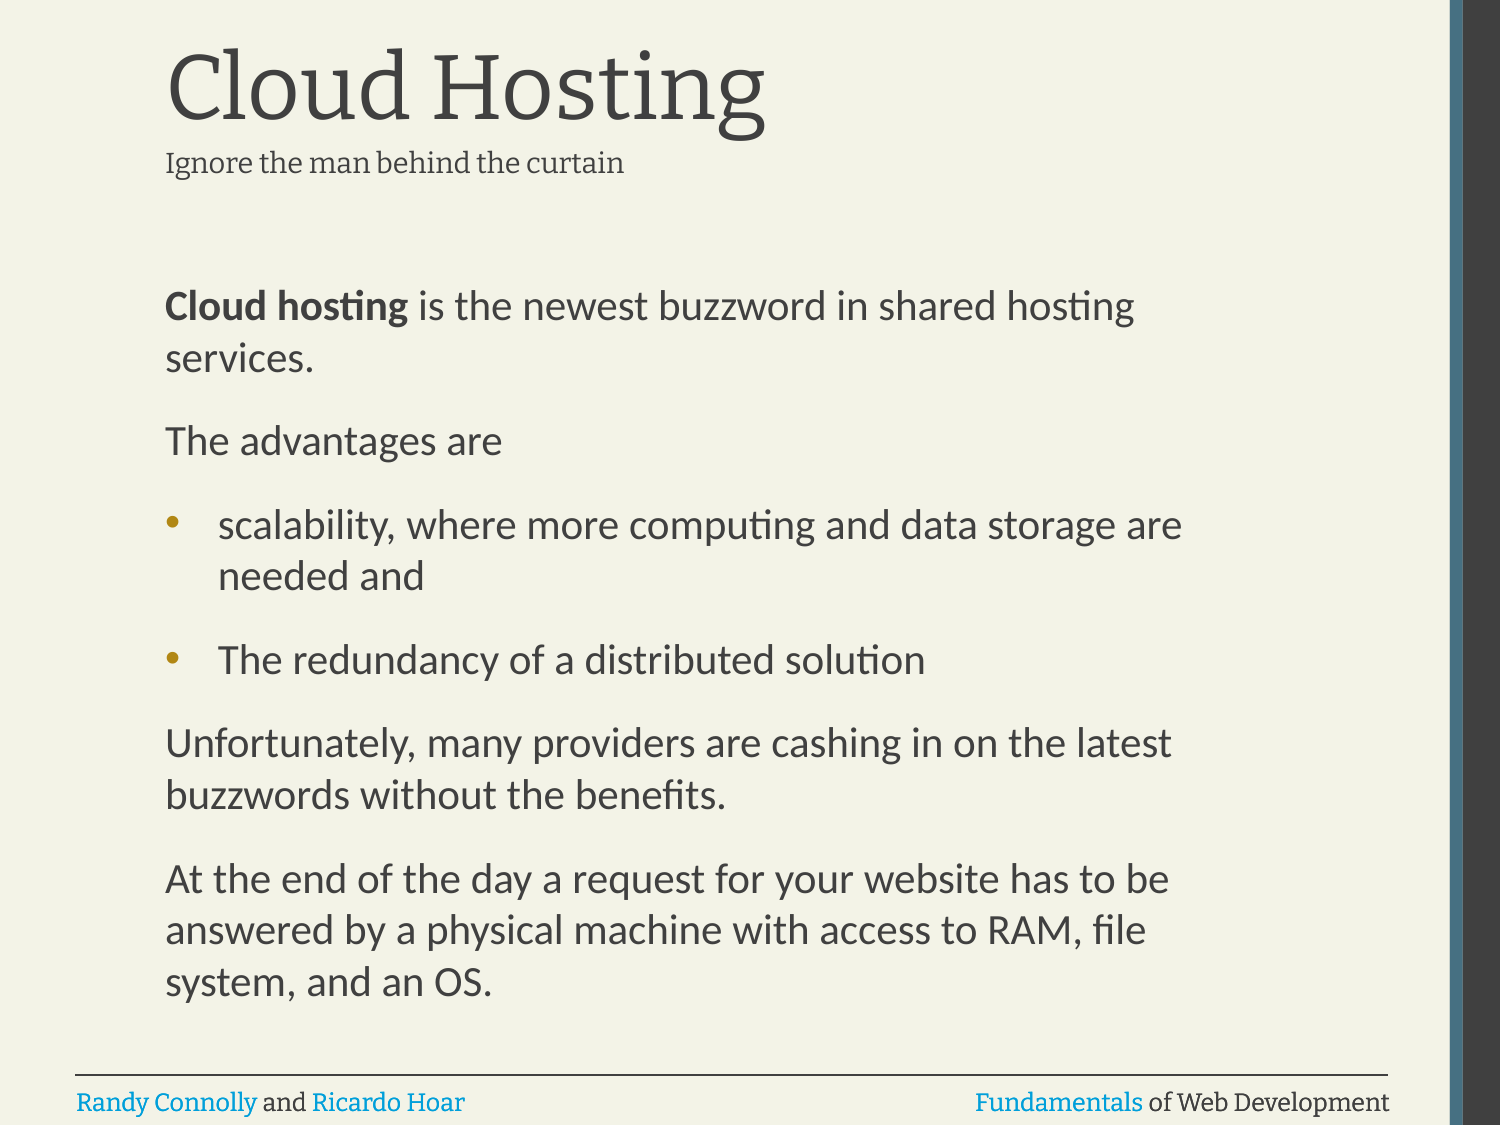

# Cloud Hosting
Ignore the man behind the curtain
Cloud hosting is the newest buzzword in shared hosting services.
The advantages are
scalability, where more computing and data storage are needed and
The redundancy of a distributed solution
Unfortunately, many providers are cashing in on the latest buzzwords without the benefits.
At the end of the day a request for your website has to be answered by a physical machine with access to RAM, file system, and an OS.